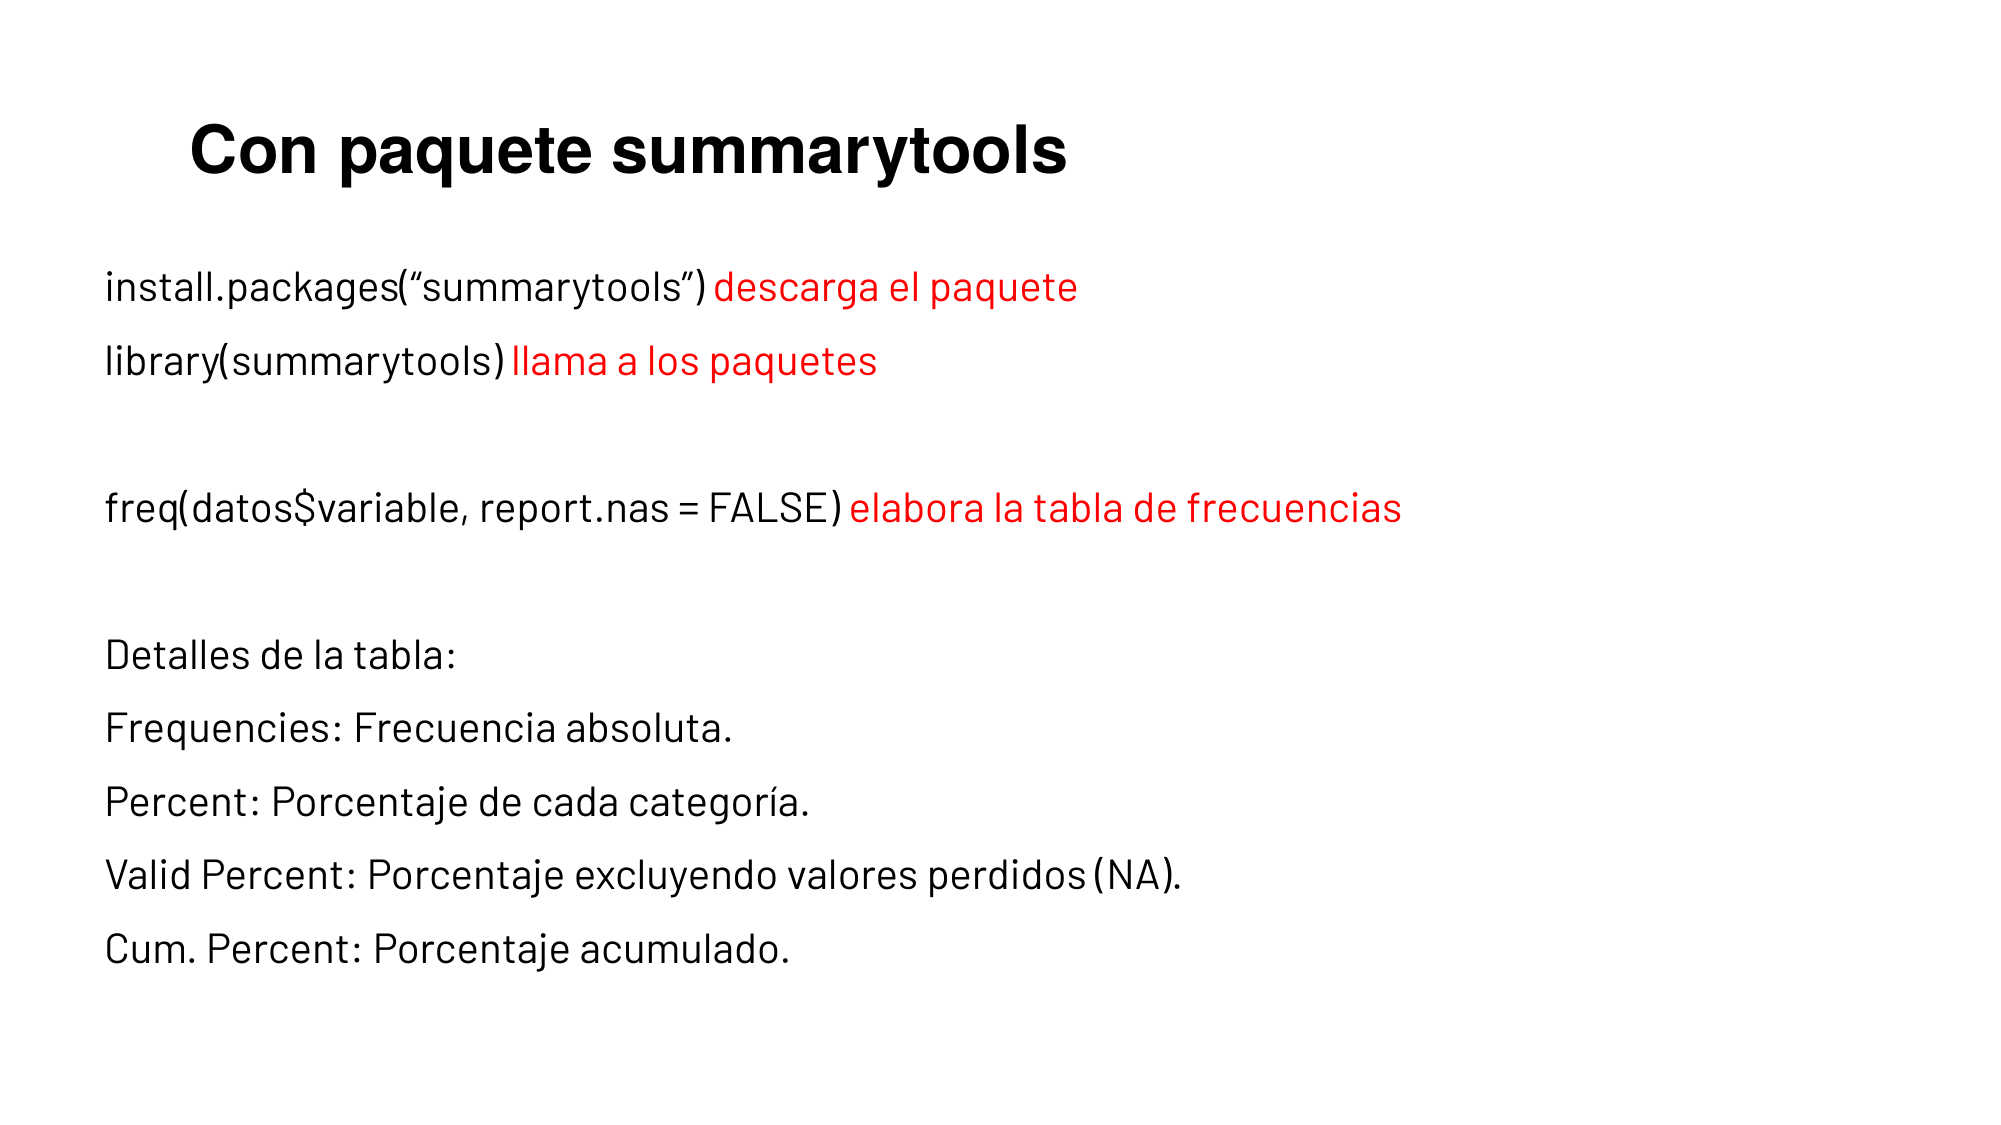

# Con paquete summarytools
install.packages(“summarytools”) descarga el paquete
library(summarytools) llama a los paquetes

freq(datos$variable, report.nas = FALSE) elabora la tabla de frecuencias

Detalles de la tabla:
Frequencies: Frecuencia absoluta.
Percent: Porcentaje de cada categoría.
Valid Percent: Porcentaje excluyendo valores perdidos (NA).
Cum. Percent: Porcentaje acumulado.